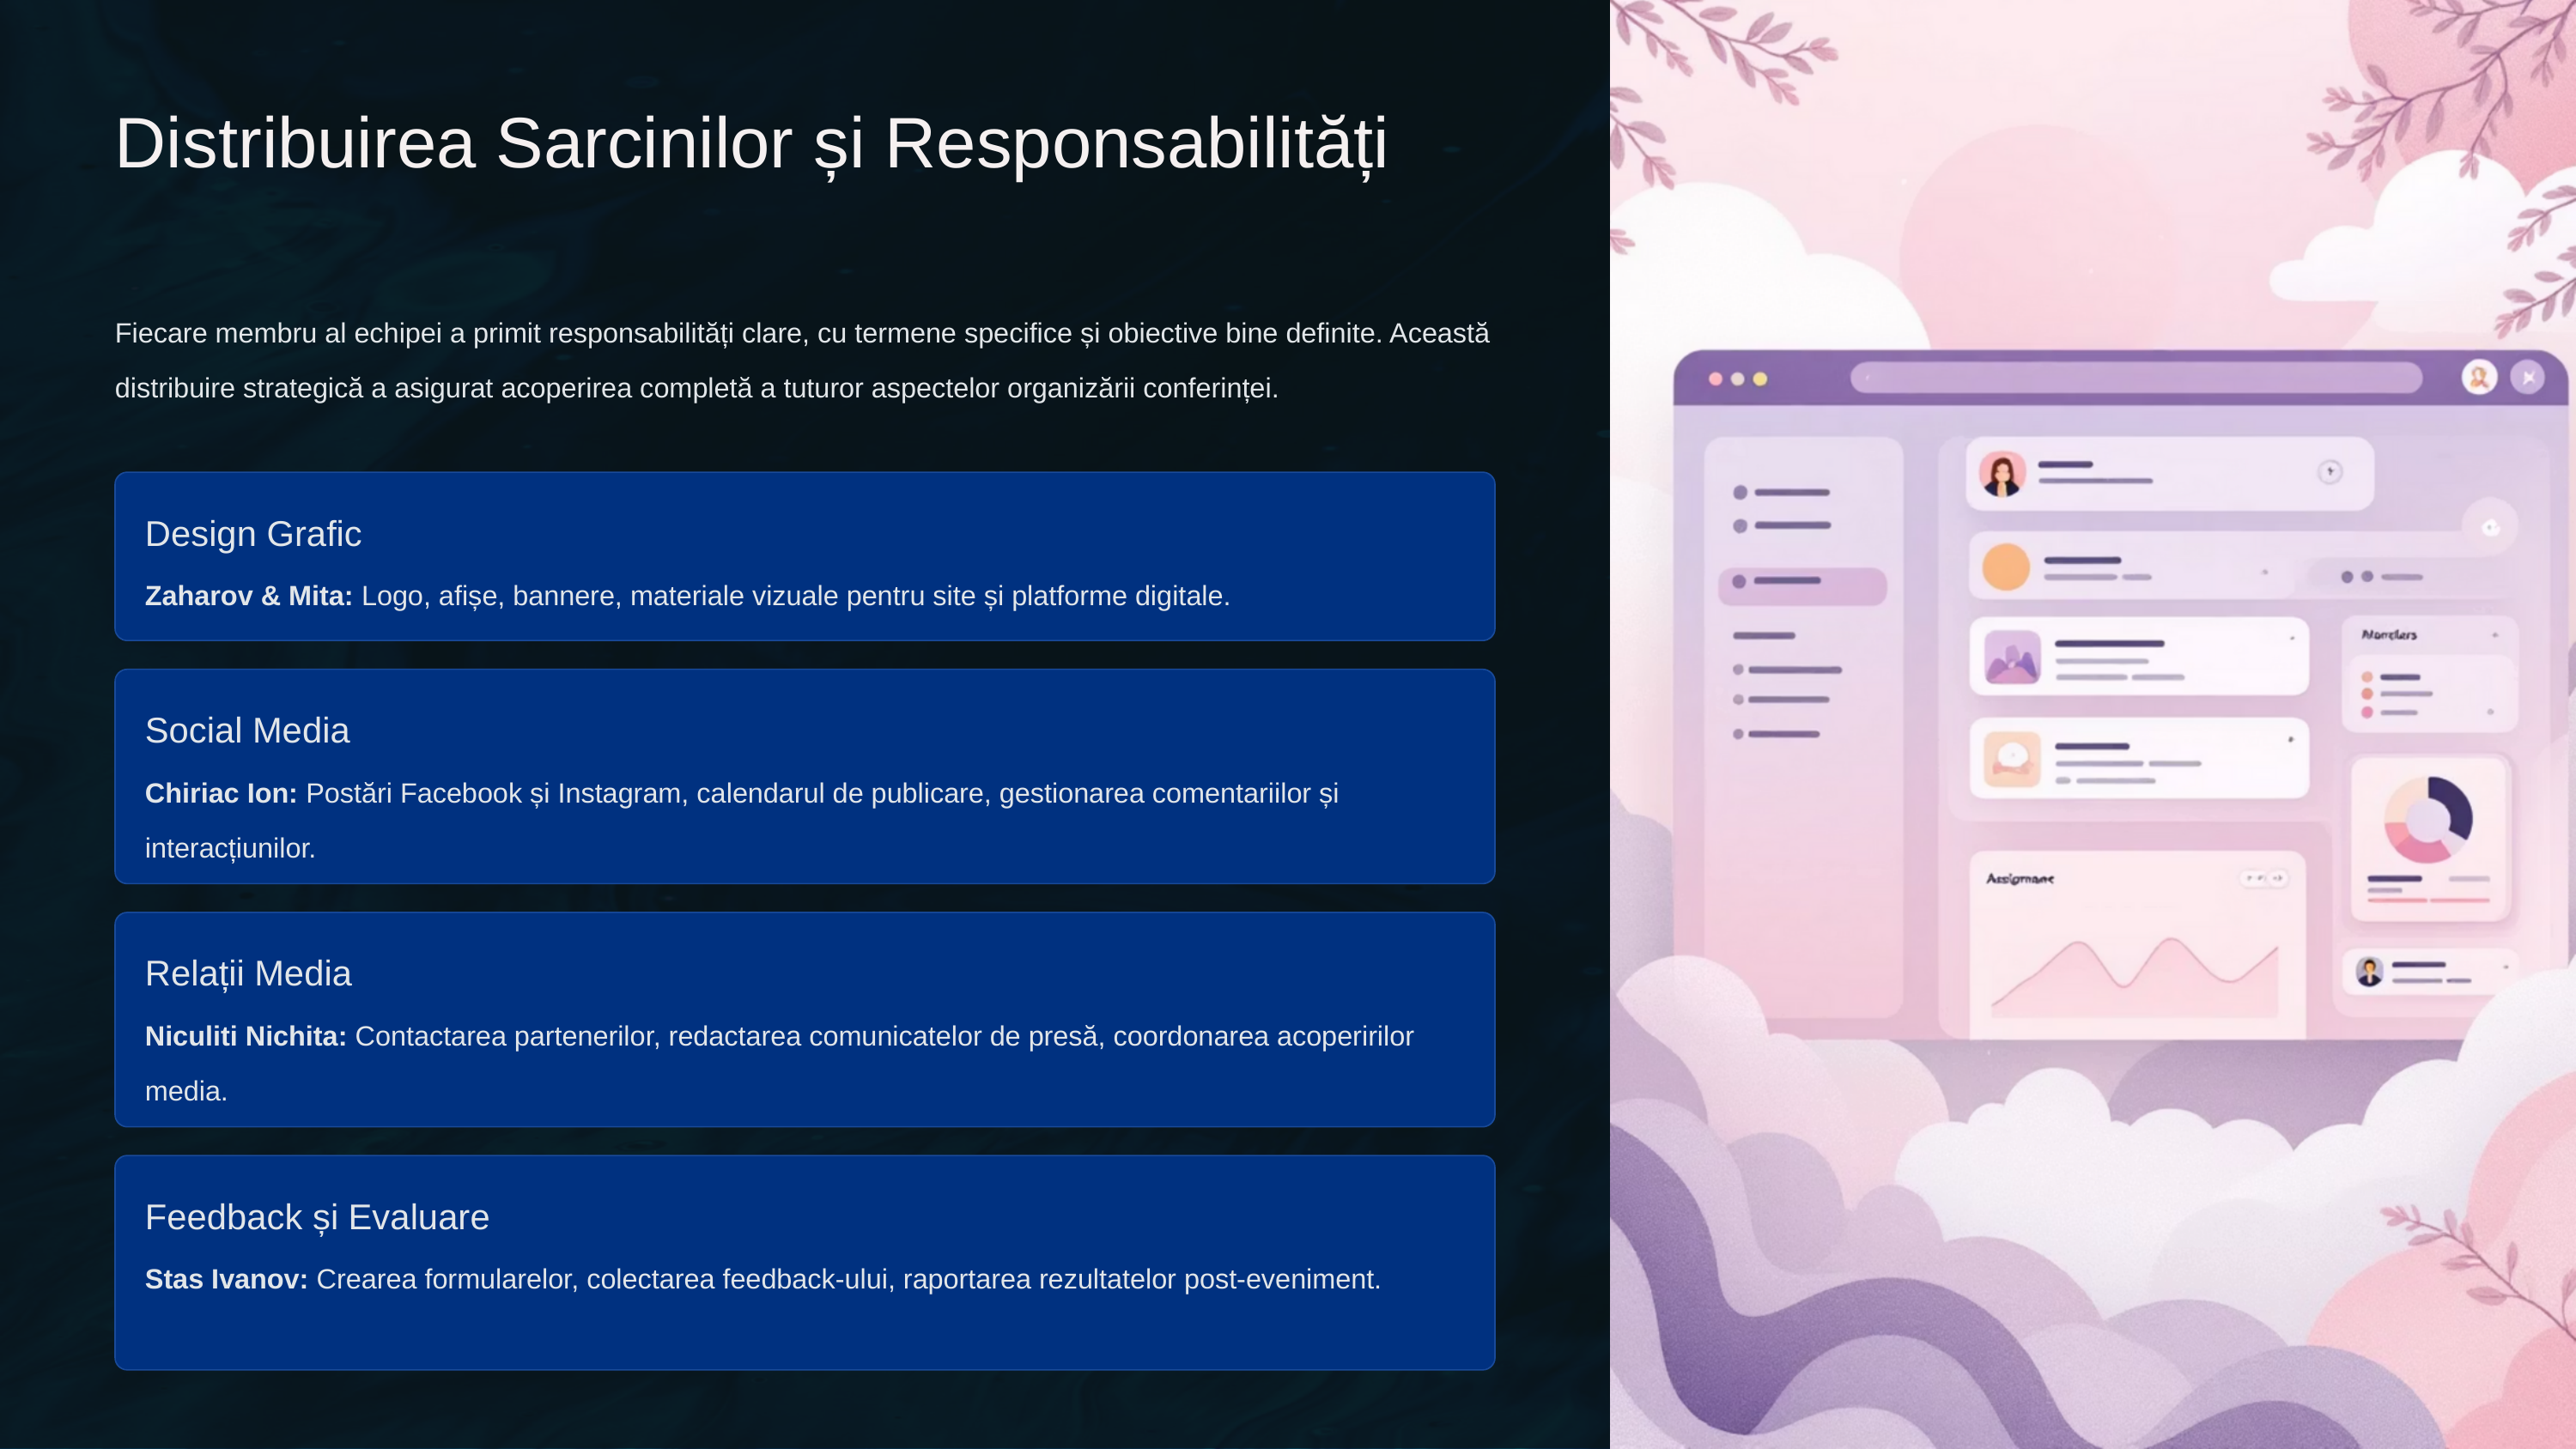

Distribuirea Sarcinilor și Responsabilități
Fiecare membru al echipei a primit responsabilități clare, cu termene specifice și obiective bine definite. Această distribuire strategică a asigurat acoperirea completă a tuturor aspectelor organizării conferinței.

Design Grafic
Zaharov & Mita: Logo, afișe, bannere, materiale vizuale pentru site și platforme digitale.

Social Media
Chiriac Ion: Postări Facebook și Instagram, calendarul de publicare, gestionarea comentariilor și interacțiunilor.

Relații Media
Niculiti Nichita: Contactarea partenerilor, redactarea comunicatelor de presă, coordonarea acoperirilor media.

Feedback și Evaluare
Stas Ivanov: Crearea formularelor, colectarea feedback-ului, raportarea rezultatelor post-eveniment.